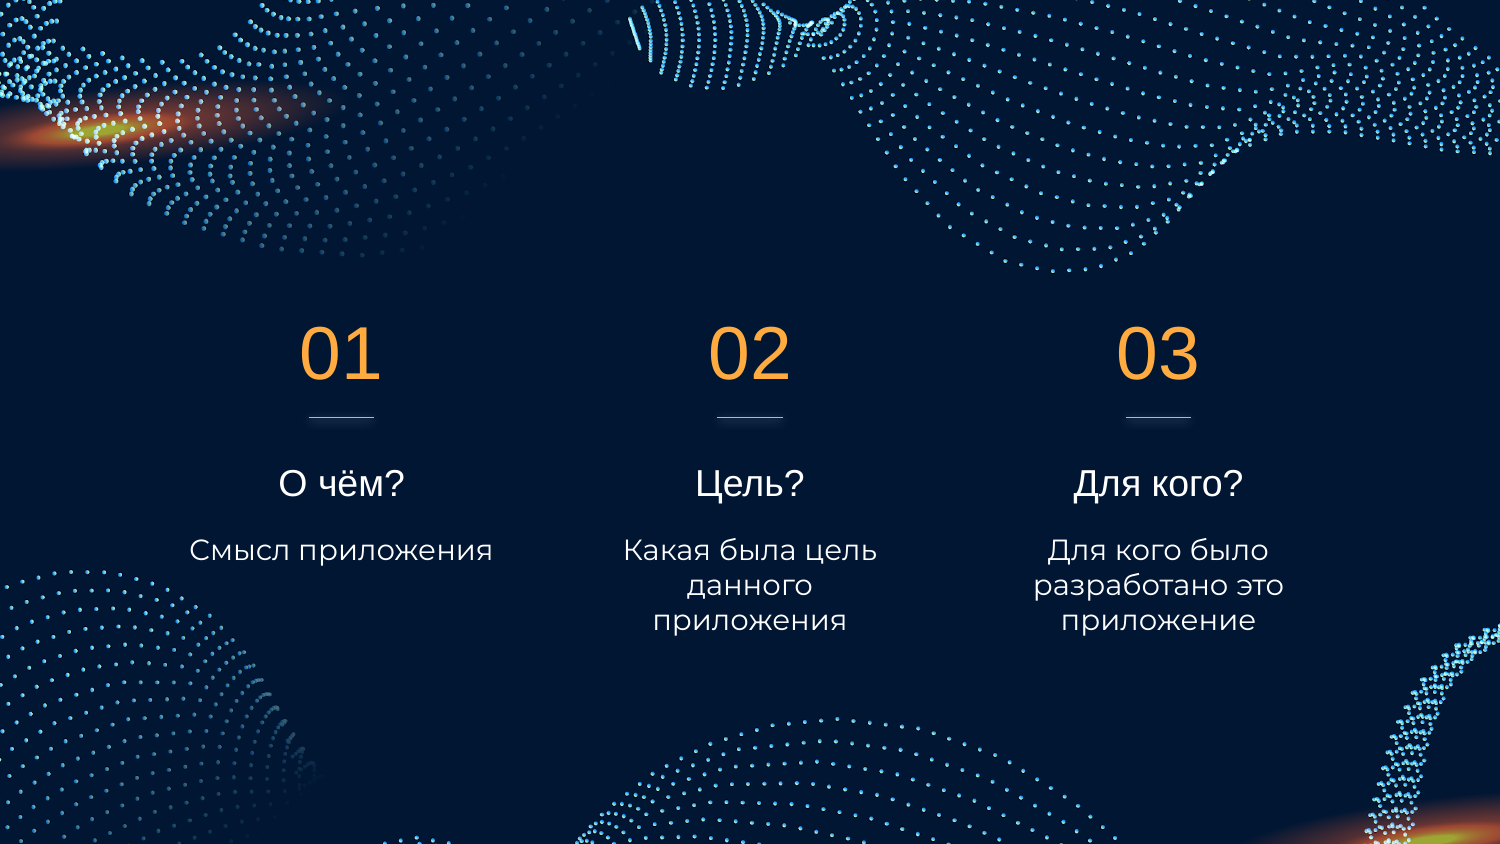

01
02
03
О чём?
# Цель?
Для кого?
Смысл приложения
Какая была цель данного приложения
Для кого было разработано это приложение